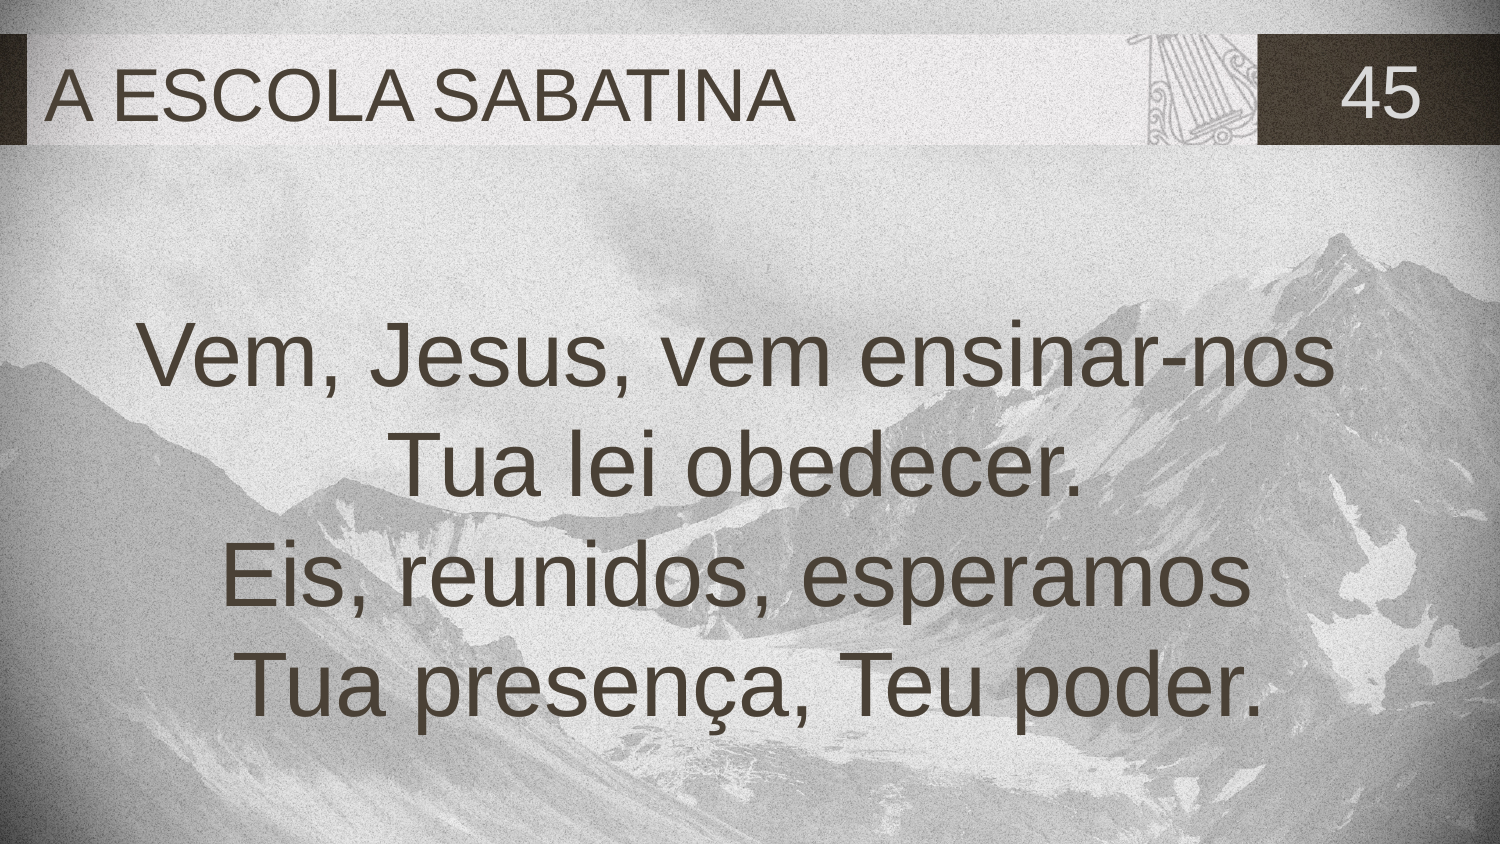

# A ESCOLA SABATINA
45
Vem, Jesus, vem ensinar-nos
Tua lei obedecer.
Eis, reunidos, esperamos
Tua presença, Teu poder.